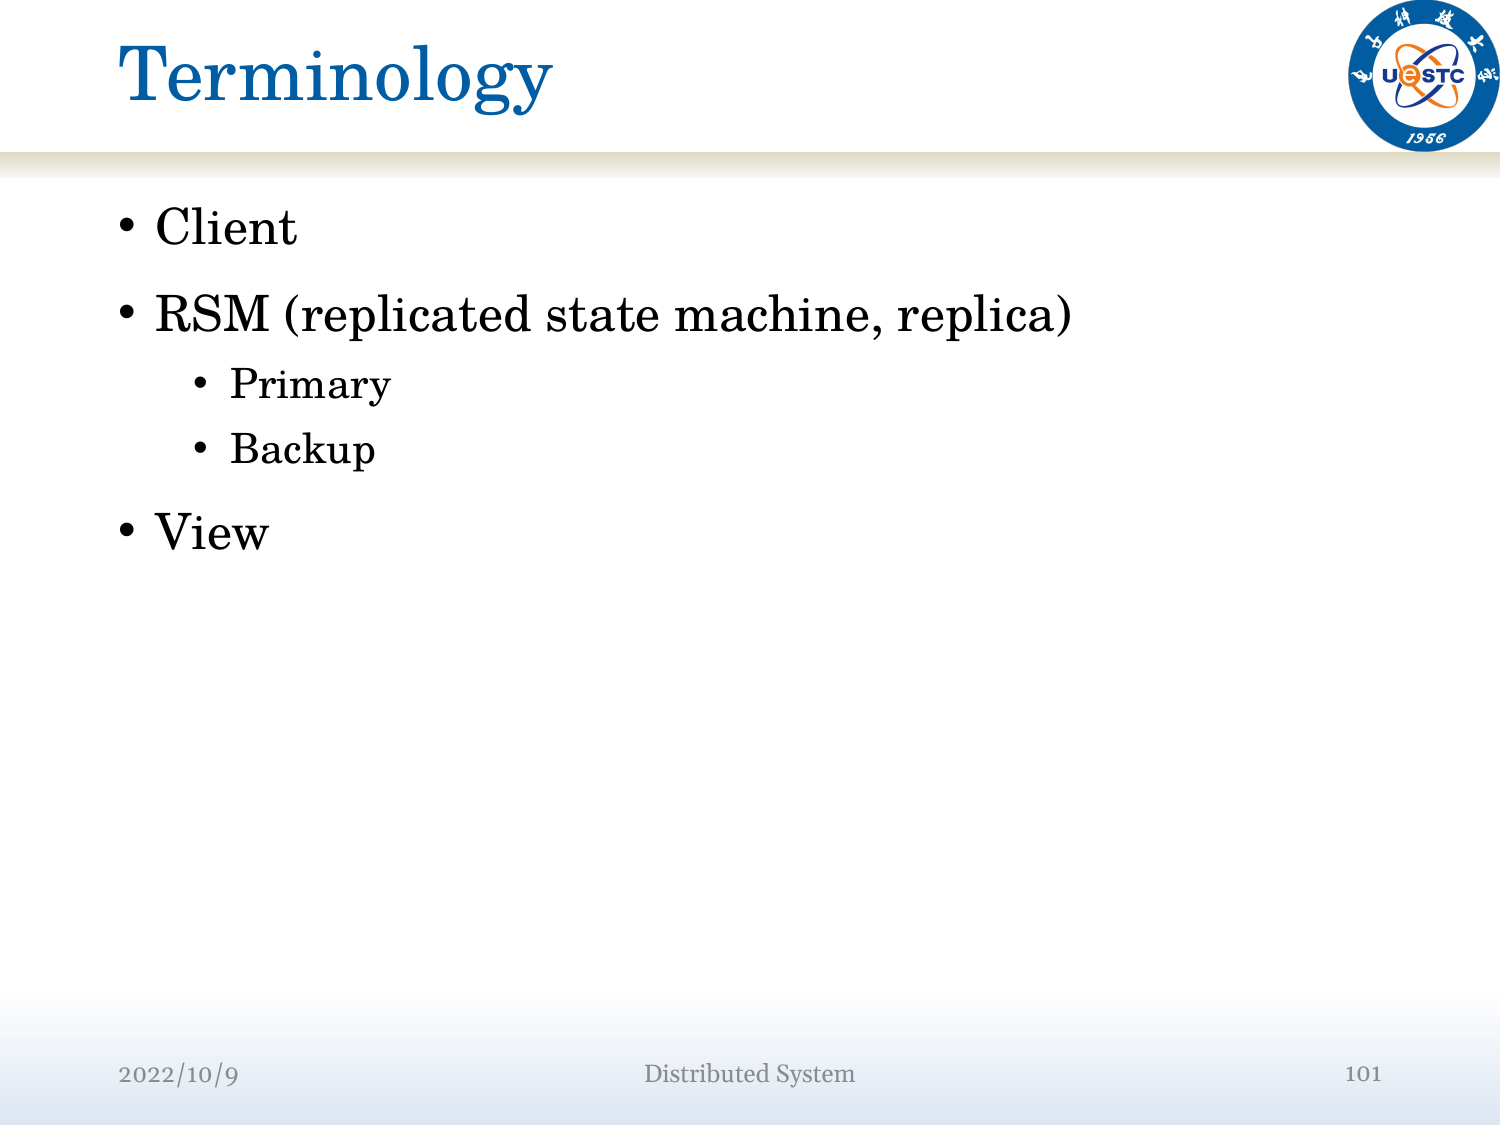

# Terminology
Client
RSM (replicated state machine, replica)
Primary
Backup
View
2022/10/9
Distributed System
101